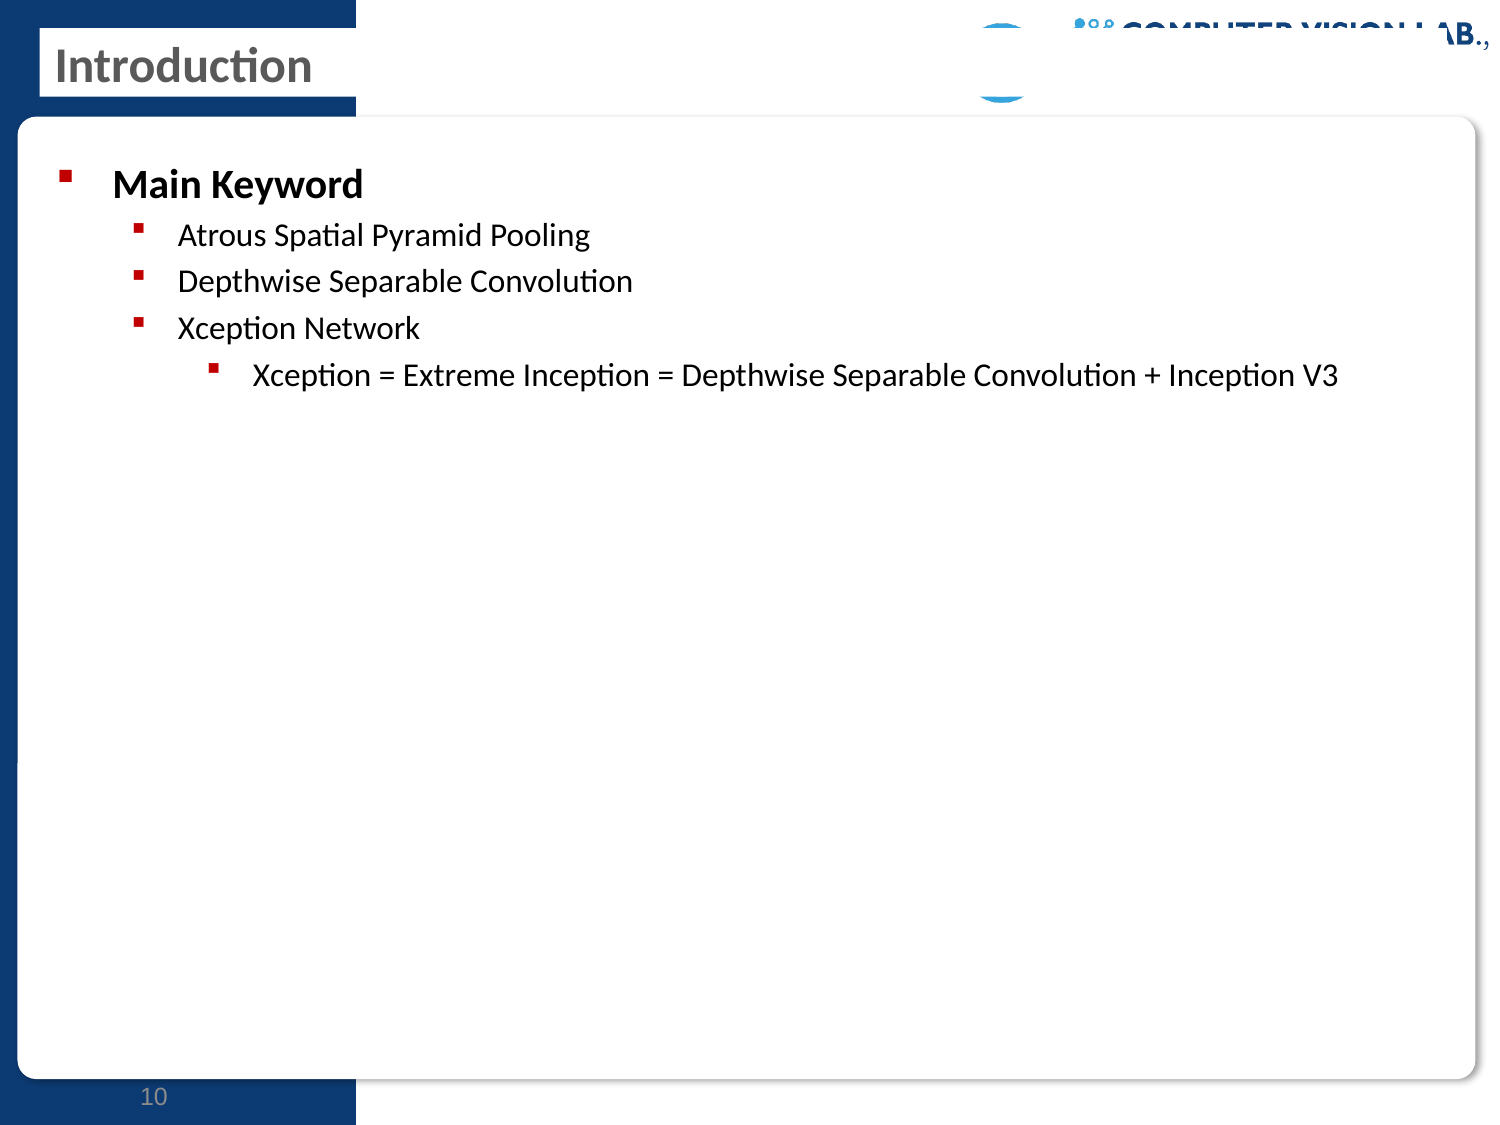

# Introduction
Main Keyword
Atrous Spatial Pyramid Pooling
Depthwise Separable Convolution
Xception Network
Xception = Extreme Inception = Depthwise Separable Convolution + Inception V3
10